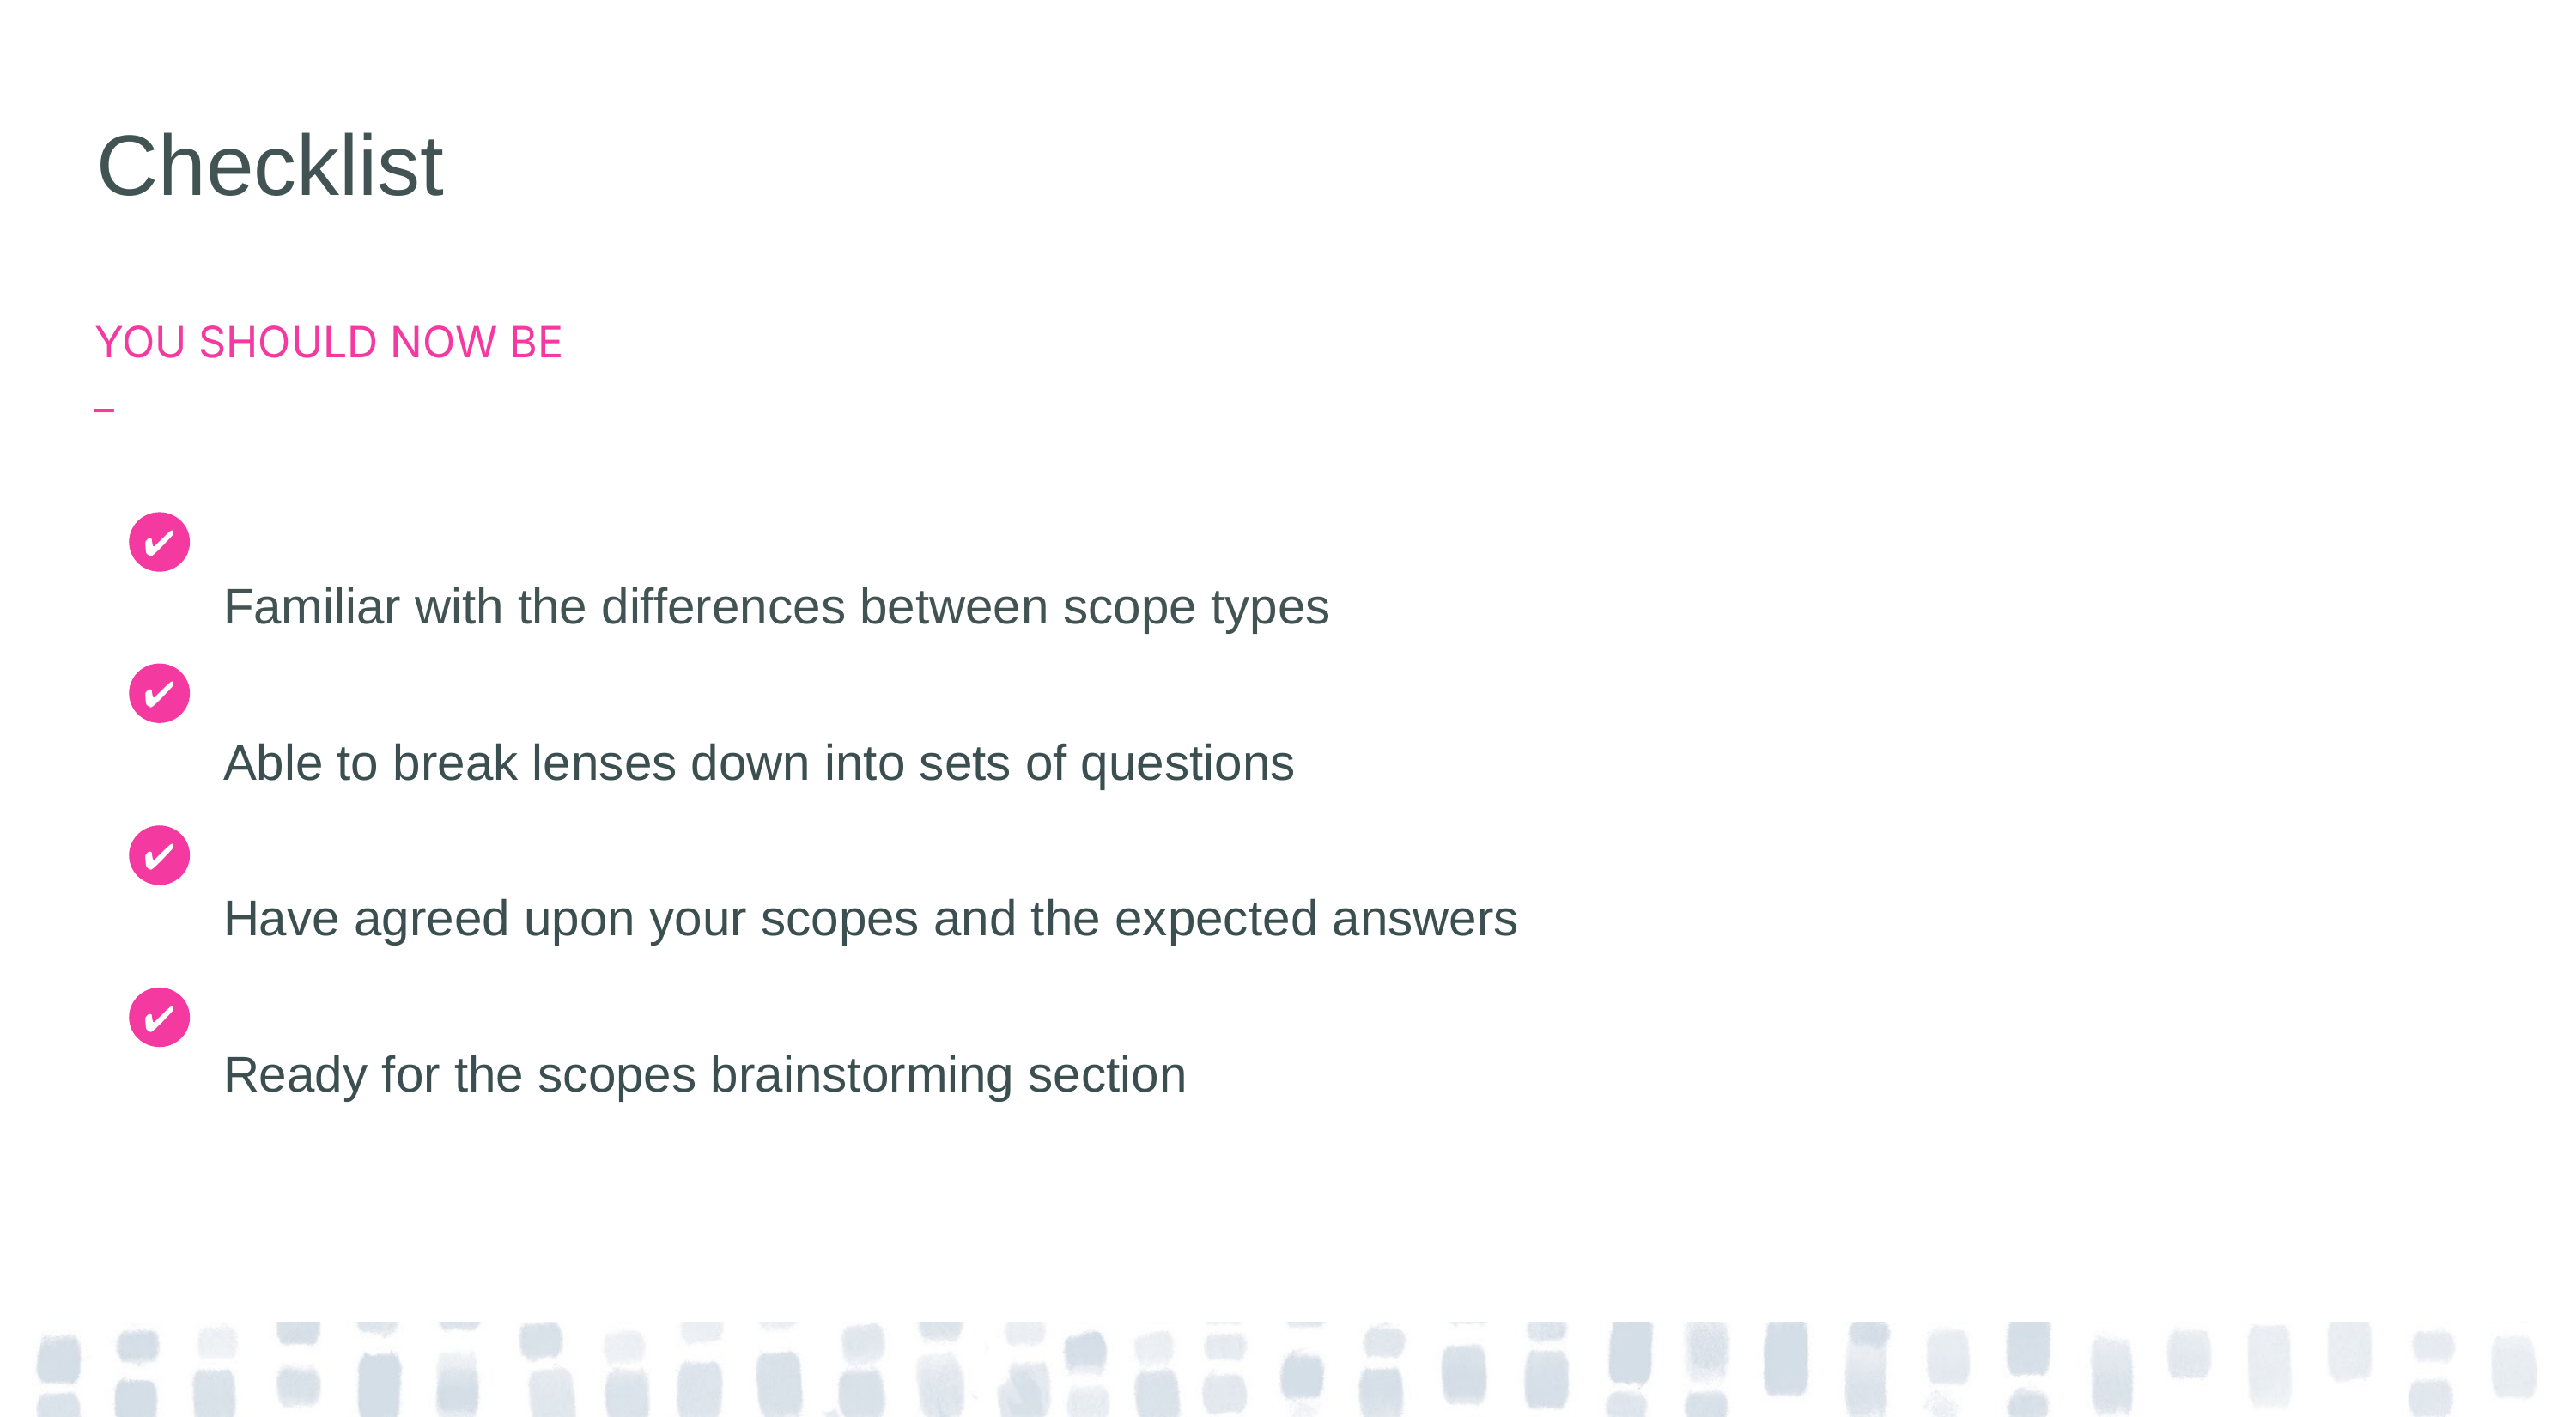

# Checklist
YOU SHOULD NOW BE
_

Familiar with the differences between scope types
Able to break lenses down into sets of questions
Have agreed upon your scopes and the expected answers
Ready for the scopes brainstorming section
✔
✔
✔
✔